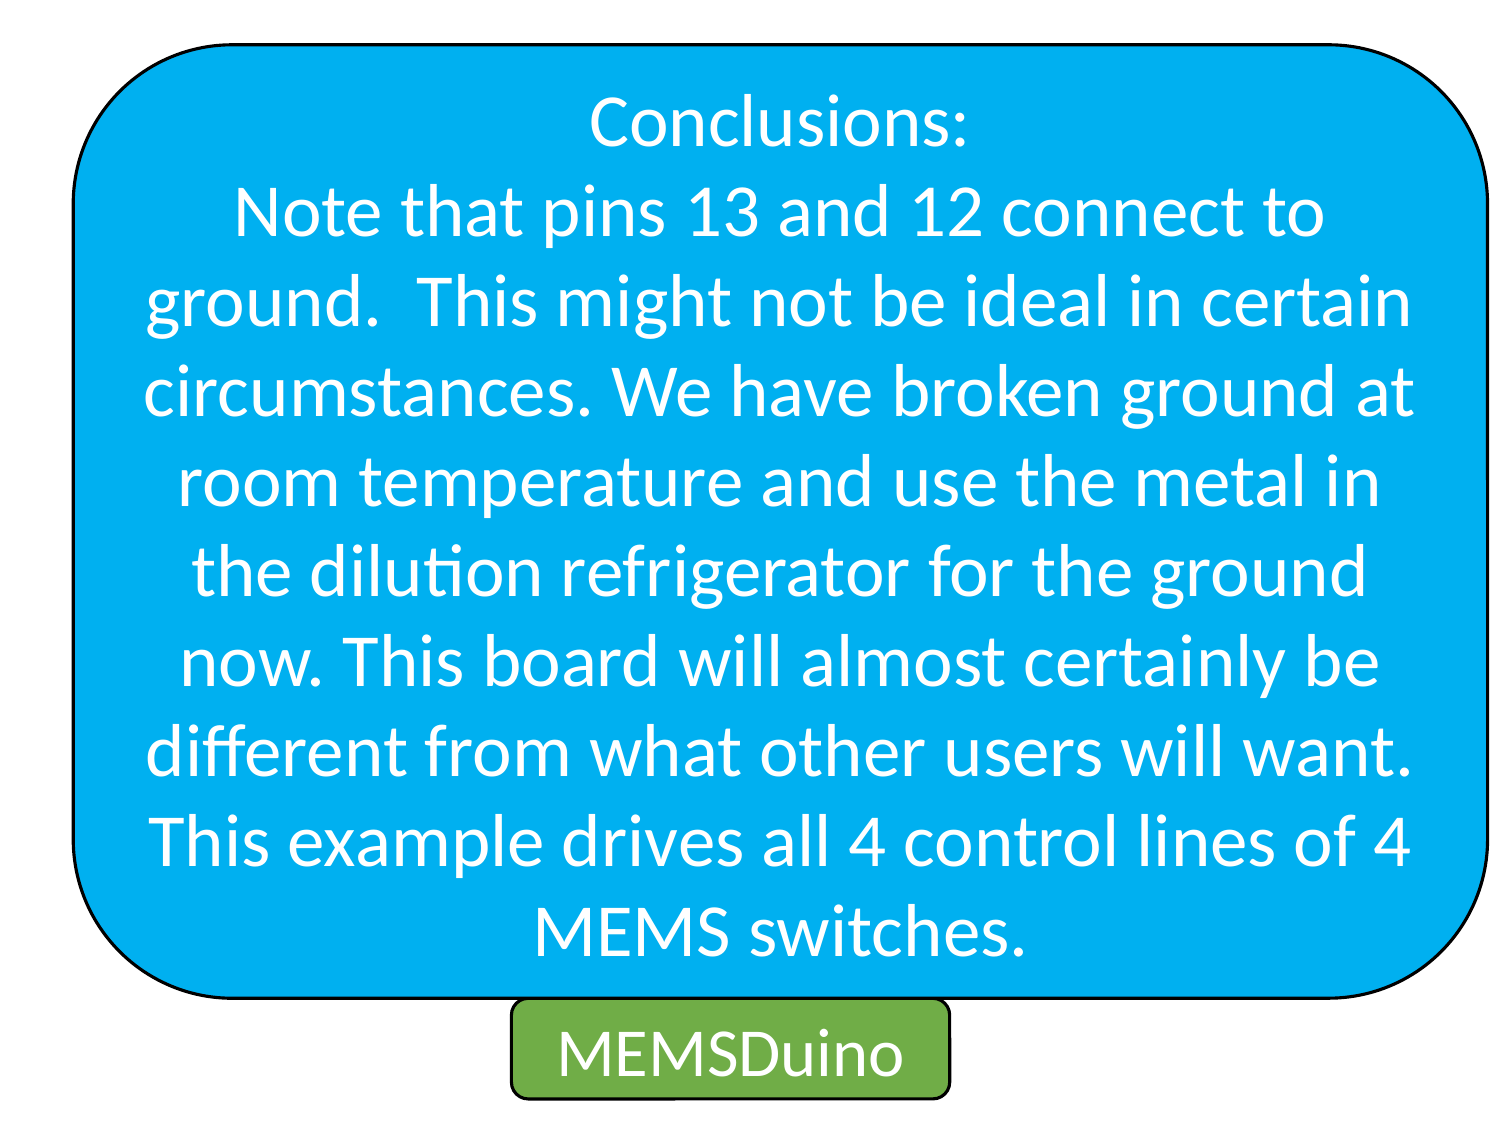

Conclusions:
Note that pins 13 and 12 connect to ground.  This might not be ideal in certain circumstances. We have broken ground at room temperature and use the metal in the dilution refrigerator for the ground now. This board will almost certainly be different from what other users will want. This example drives all 4 control lines of 4 MEMS switches.
MEMSDuino